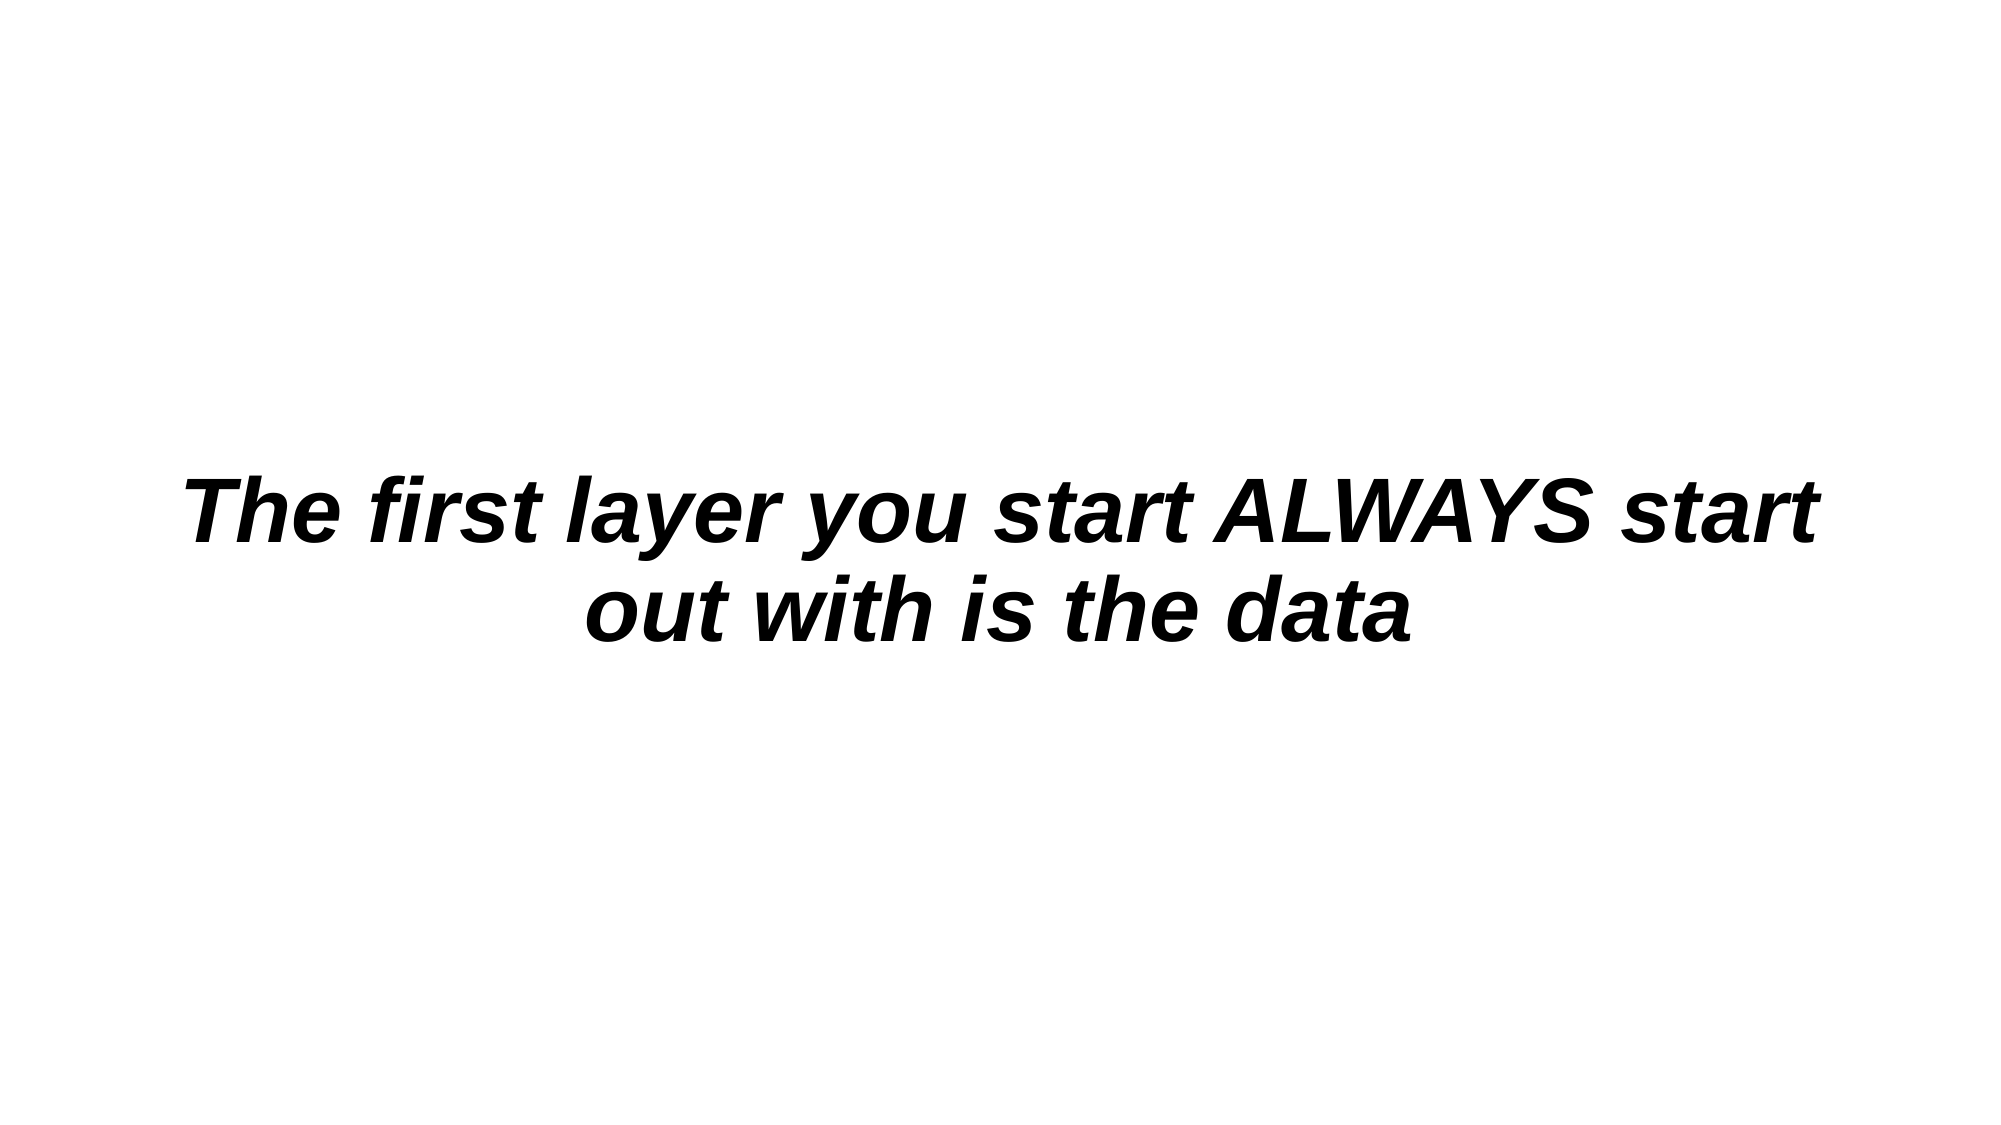

# The first layer you start ALWAYS start out with is the data